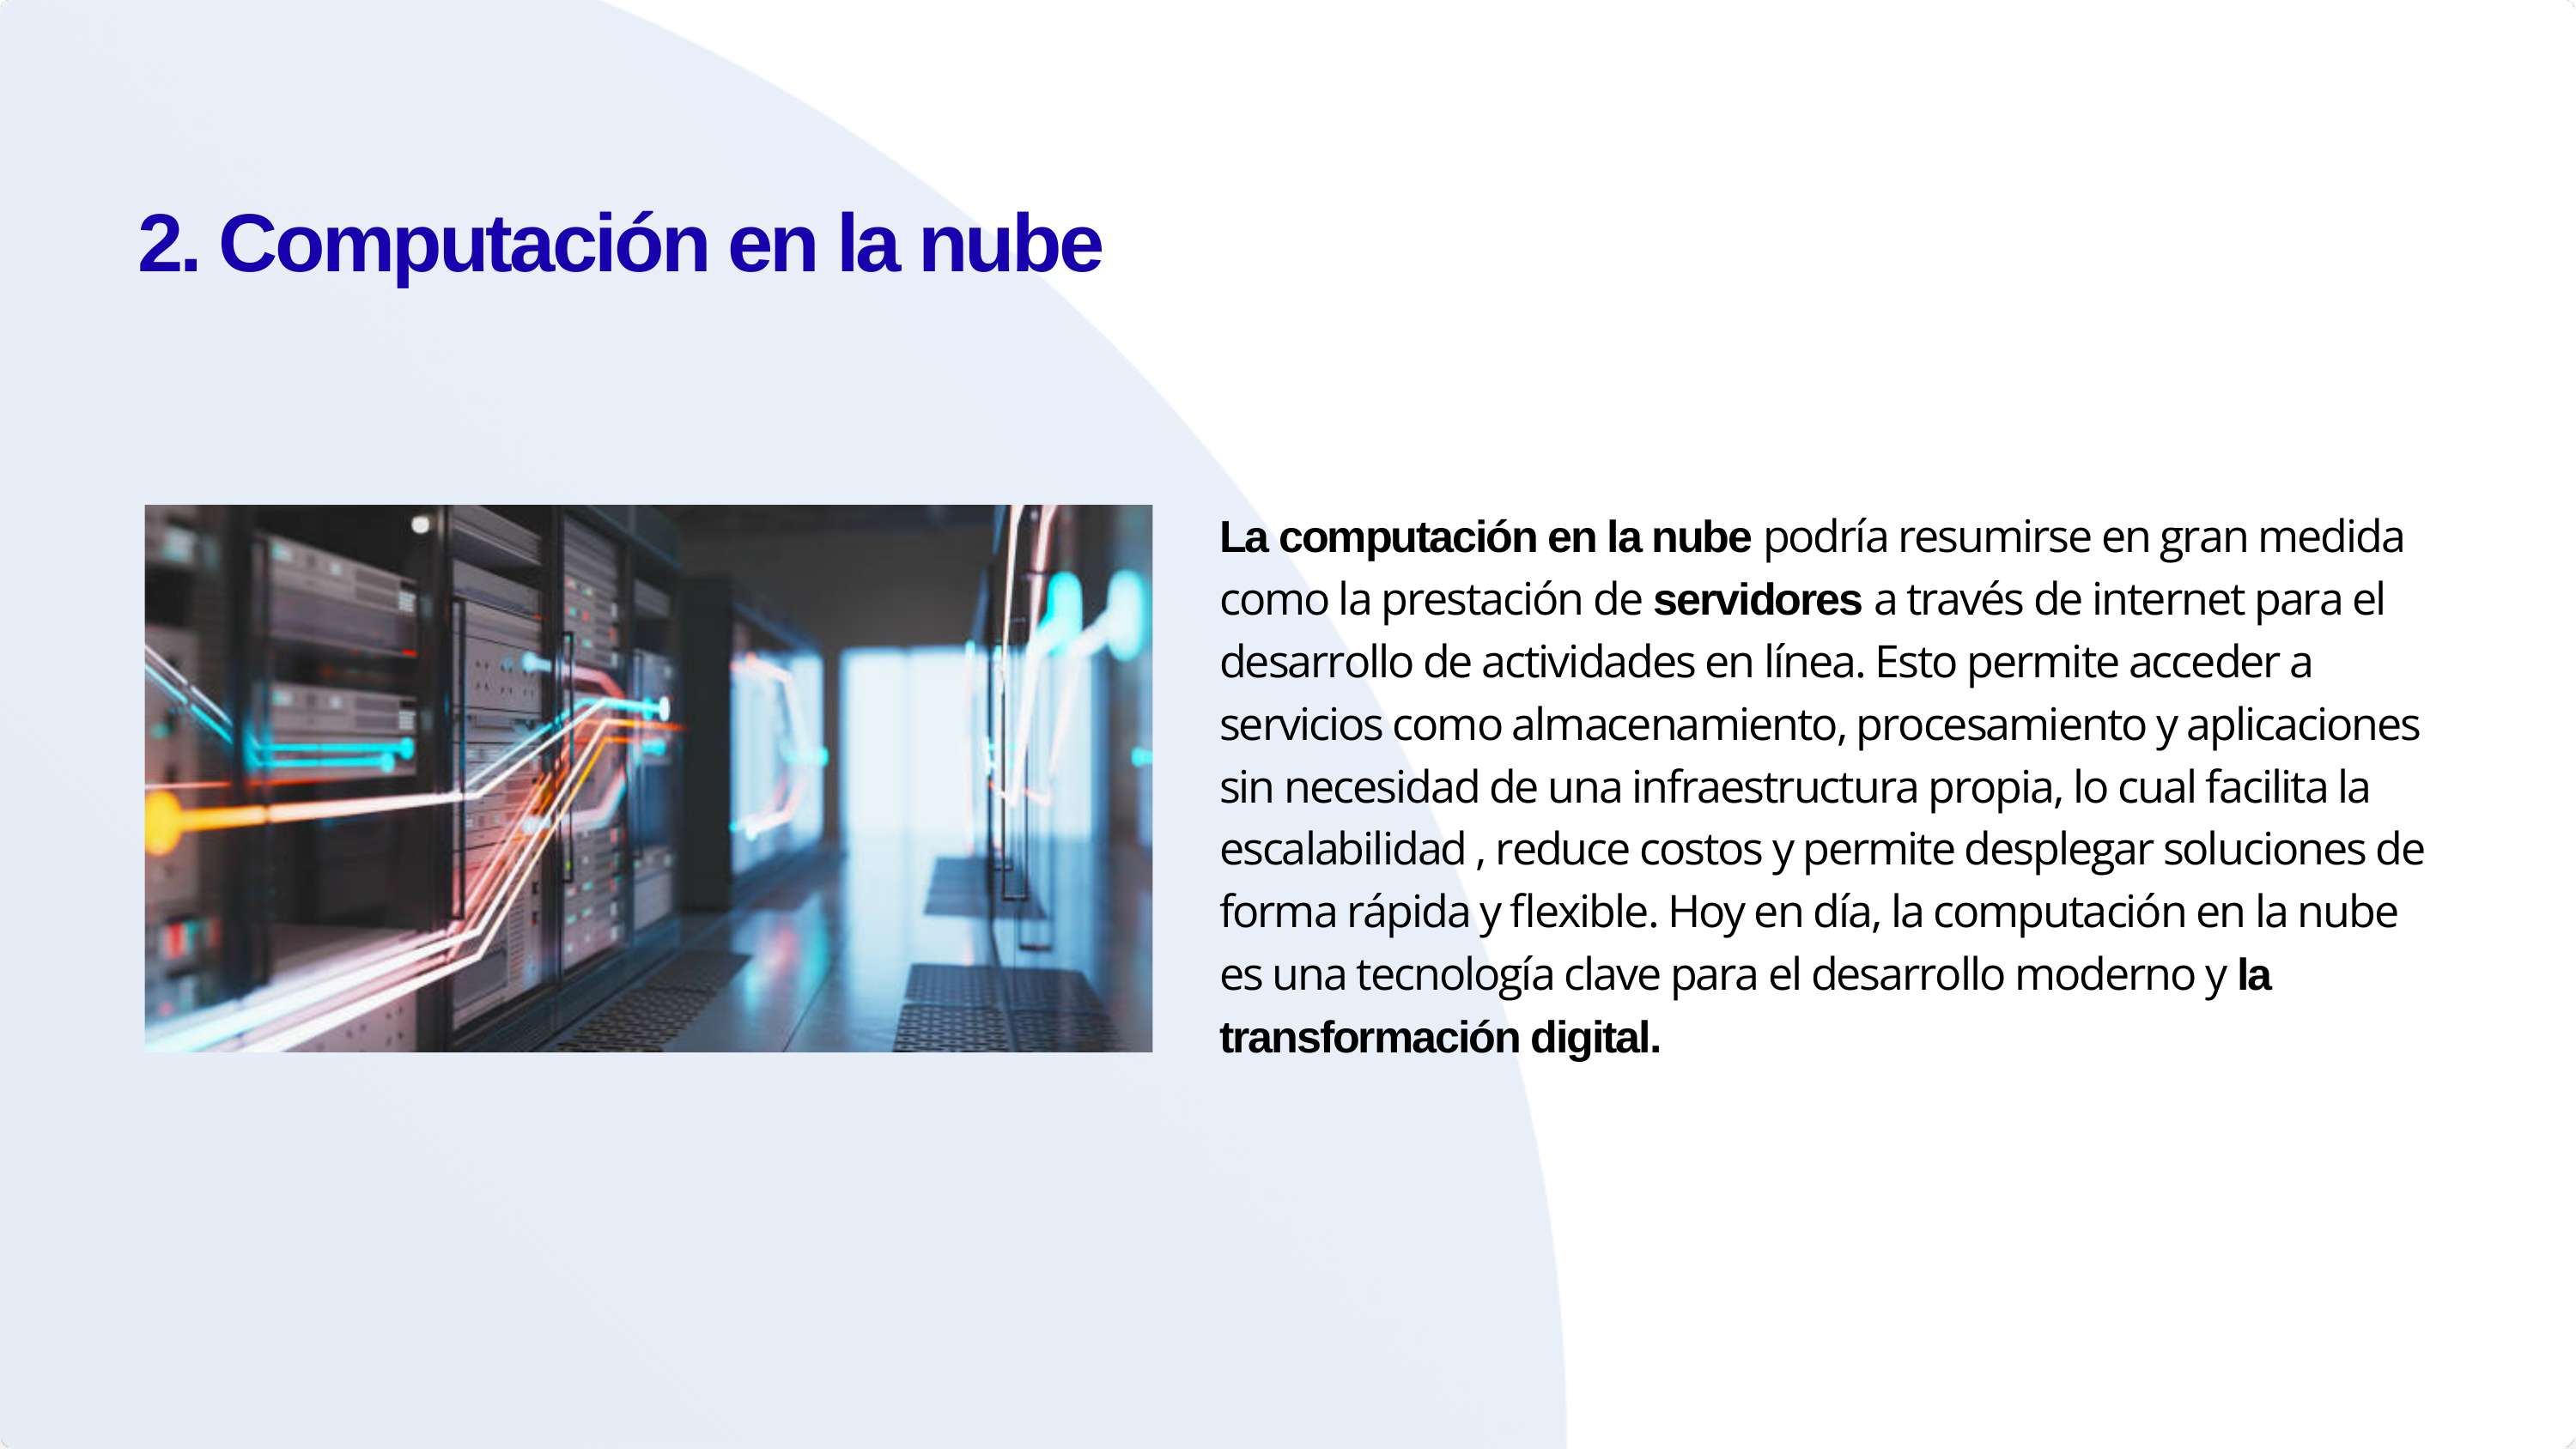

2. Computación en la nube

La computación en la nube podría resumirse en gran medida como la prestación de servidores a través de internet para el desarrollo de actividades en línea. Esto permite acceder a servicios como almacenamiento, procesamiento y aplicaciones sin necesidad de una infraestructura propia, lo cual facilita la escalabilidad , reduce costos y permite desplegar soluciones de forma rápida y flexible. Hoy en día, la computación en la nube es una tecnología clave para el desarrollo moderno y la transformación digital.